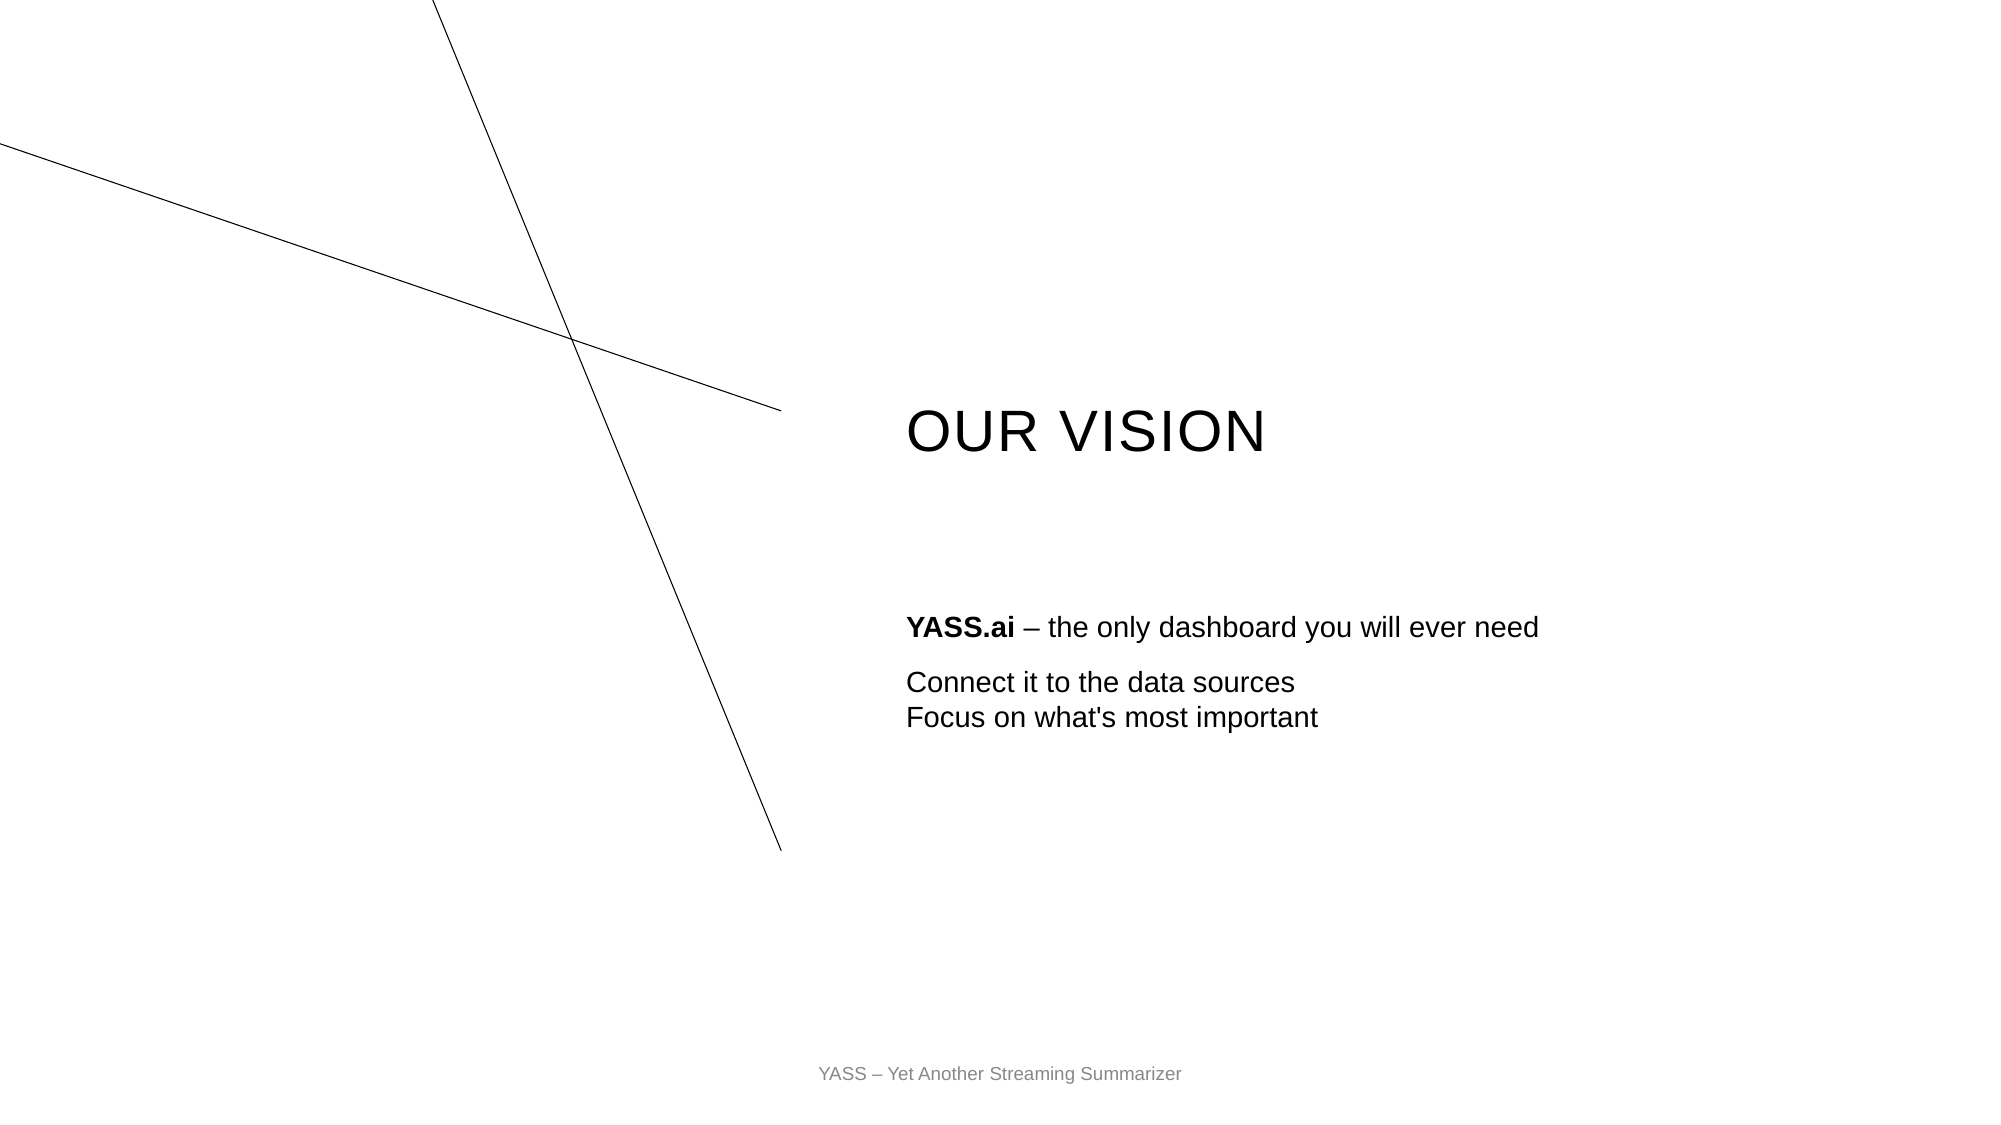

# Our vision
YASS.ai – the only dashboard you will ever need
Connect it to the data sources
Focus on what's most important
3
YASS – Yet Another Streaming Summarizer